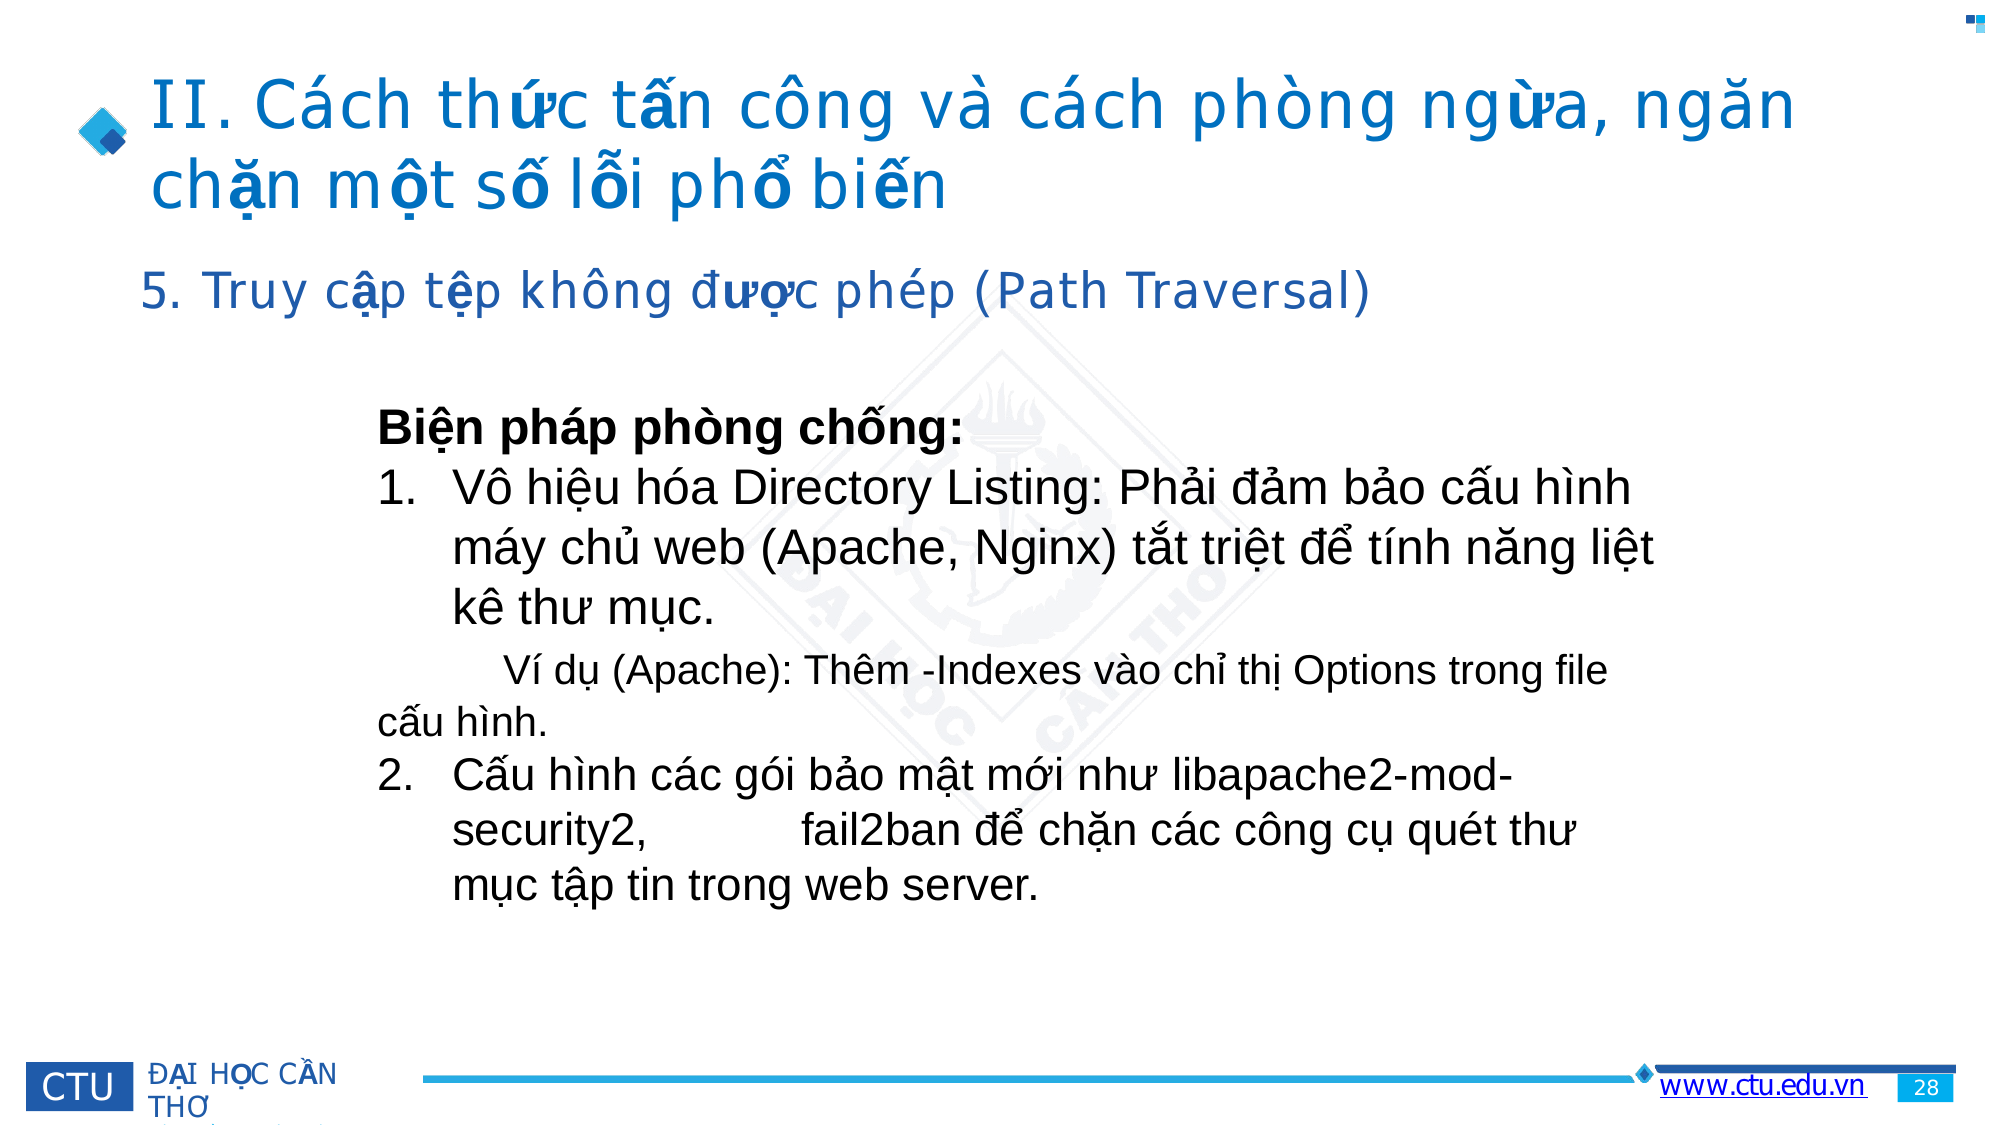

# II. Cách thức tấn công và cách phòng ngừa, ngăn chặn một số lỗi phổ biến
5 .   Truy cập tệp không được phép (Path Traversal)
Biện pháp phòng chống:
Vô hiệu hóa Directory Listing: Phải đảm bảo cấu hình máy chủ web (Apache, Nginx) tắt triệt để tính năng liệt kê thư mục.
         Ví dụ (Apache): Thêm -Indexes vào chỉ thị Options trong file cấu hình.
Cấu hình các gói bảo mật mới như libapache2-mod-security2,            fail2ban để chặn các công cụ quét thư mục tập tin trong web server.
ĐẠI HỌC CẦN THƠ
Cộng đồng – Toàn diện – Ưu việt
CTU
www.ctu.edu.vn
28